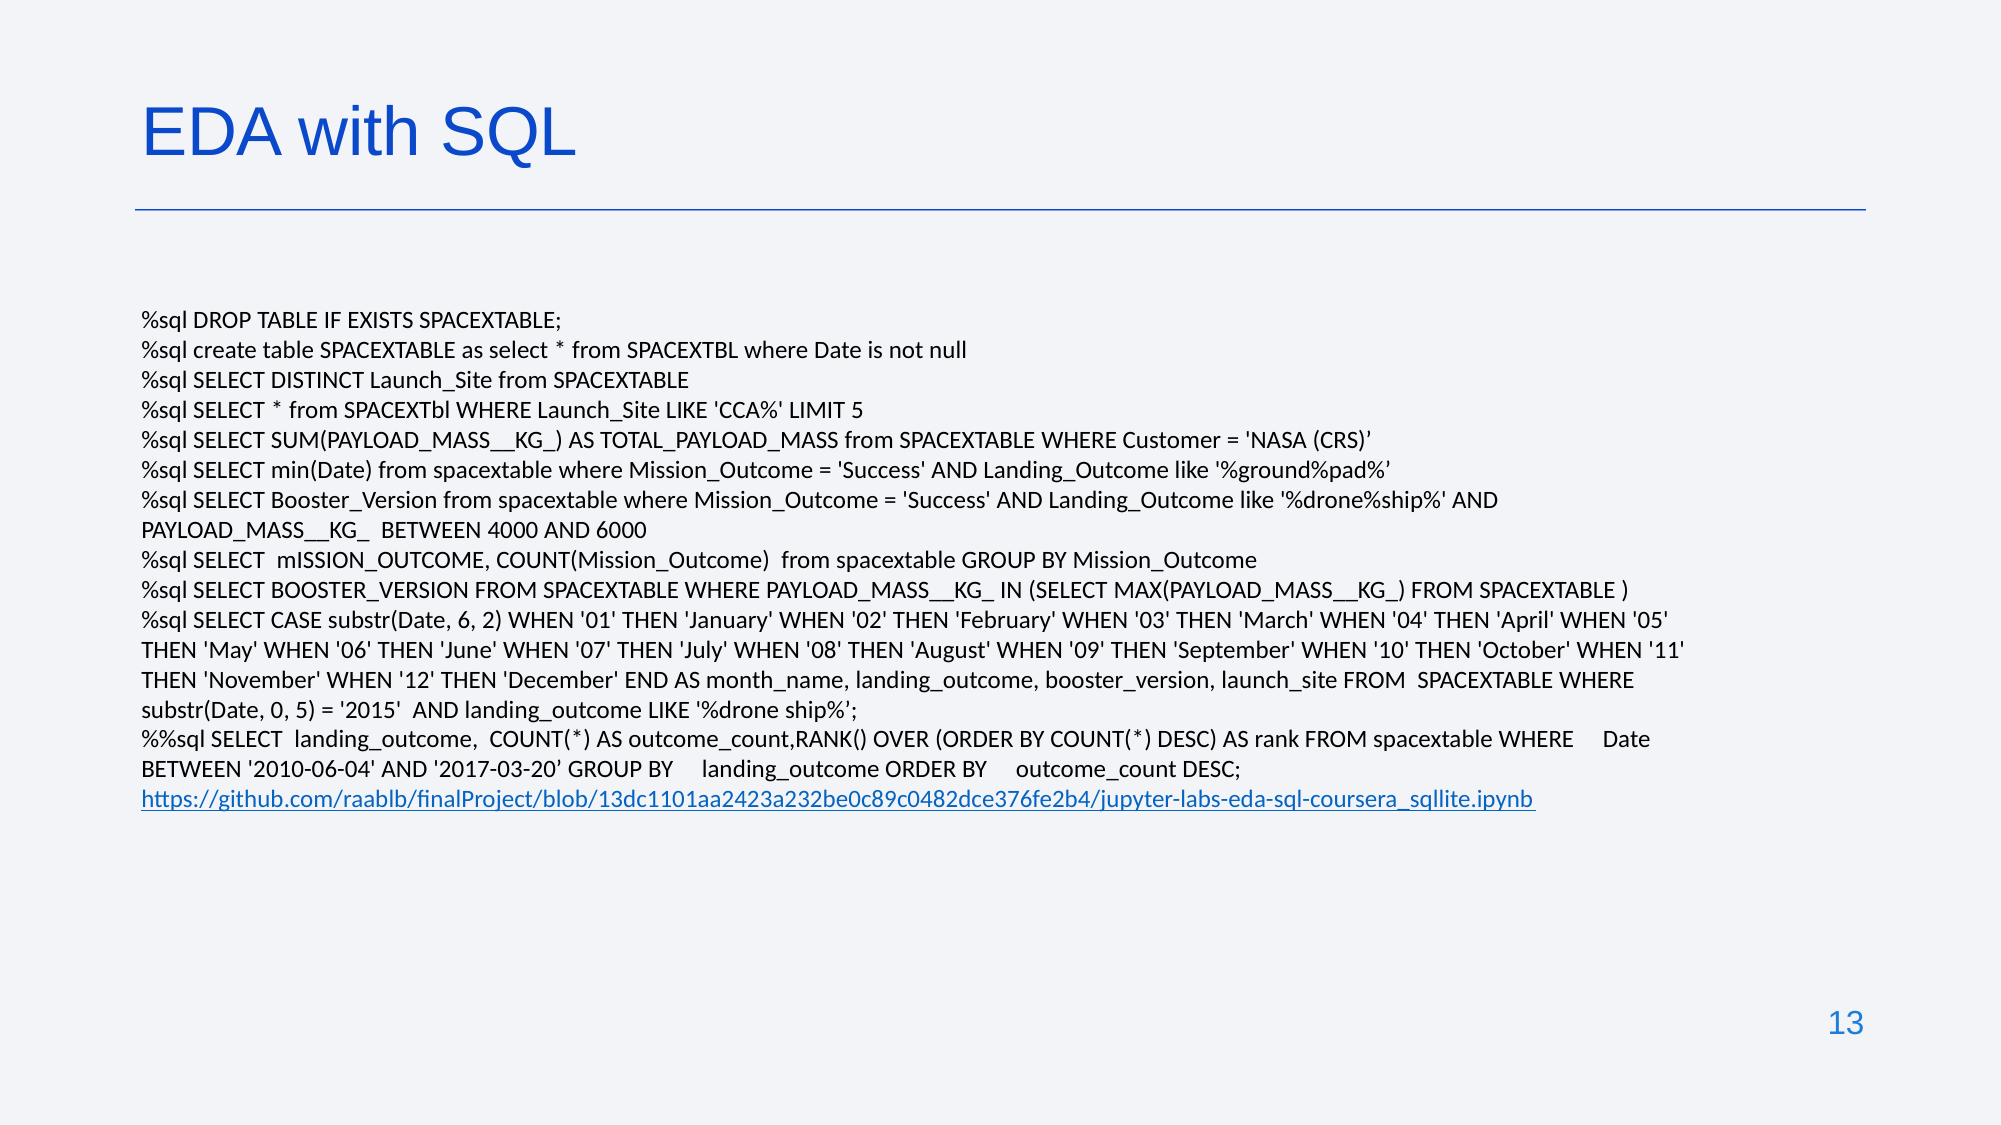

EDA with SQL
%sql DROP TABLE IF EXISTS SPACEXTABLE;
%sql create table SPACEXTABLE as select * from SPACEXTBL where Date is not null
%sql SELECT DISTINCT Launch_Site from SPACEXTABLE
%sql SELECT * from SPACEXTbl WHERE Launch_Site LIKE 'CCA%' LIMIT 5
%sql SELECT SUM(PAYLOAD_MASS__KG_) AS TOTAL_PAYLOAD_MASS from SPACEXTABLE WHERE Customer = 'NASA (CRS)’
%sql SELECT min(Date) from spacextable where Mission_Outcome = 'Success' AND Landing_Outcome like '%ground%pad%’
%sql SELECT Booster_Version from spacextable where Mission_Outcome = 'Success' AND Landing_Outcome like '%drone%ship%' AND PAYLOAD_MASS__KG_  BETWEEN 4000 AND 6000
%sql SELECT  mISSION_OUTCOME, COUNT(Mission_Outcome)  from spacextable GROUP BY Mission_Outcome
%sql SELECT BOOSTER_VERSION FROM SPACEXTABLE WHERE PAYLOAD_MASS__KG_ IN (SELECT MAX(PAYLOAD_MASS__KG_) FROM SPACEXTABLE )
%sql SELECT CASE substr(Date, 6, 2) WHEN '01' THEN 'January' WHEN '02' THEN 'February' WHEN '03' THEN 'March' WHEN '04' THEN 'April' WHEN '05' THEN 'May' WHEN '06' THEN 'June' WHEN '07' THEN 'July' WHEN '08' THEN 'August' WHEN '09' THEN 'September' WHEN '10' THEN 'October' WHEN '11' THEN 'November' WHEN '12' THEN 'December' END AS month_name, landing_outcome, booster_version, launch_site FROM  SPACEXTABLE WHERE  substr(Date, 0, 5) = '2015'  AND landing_outcome LIKE '%drone ship%’;
%%sql SELECT  landing_outcome,  COUNT(*) AS outcome_count,RANK() OVER (ORDER BY COUNT(*) DESC) AS rank FROM spacextable WHERE     Date BETWEEN '2010-06-04' AND '2017-03-20’ GROUP BY     landing_outcome ORDER BY     outcome_count DESC;
https://github.com/raablb/finalProject/blob/13dc1101aa2423a232be0c89c0482dce376fe2b4/jupyter-labs-eda-sql-coursera_sqllite.ipynb

13